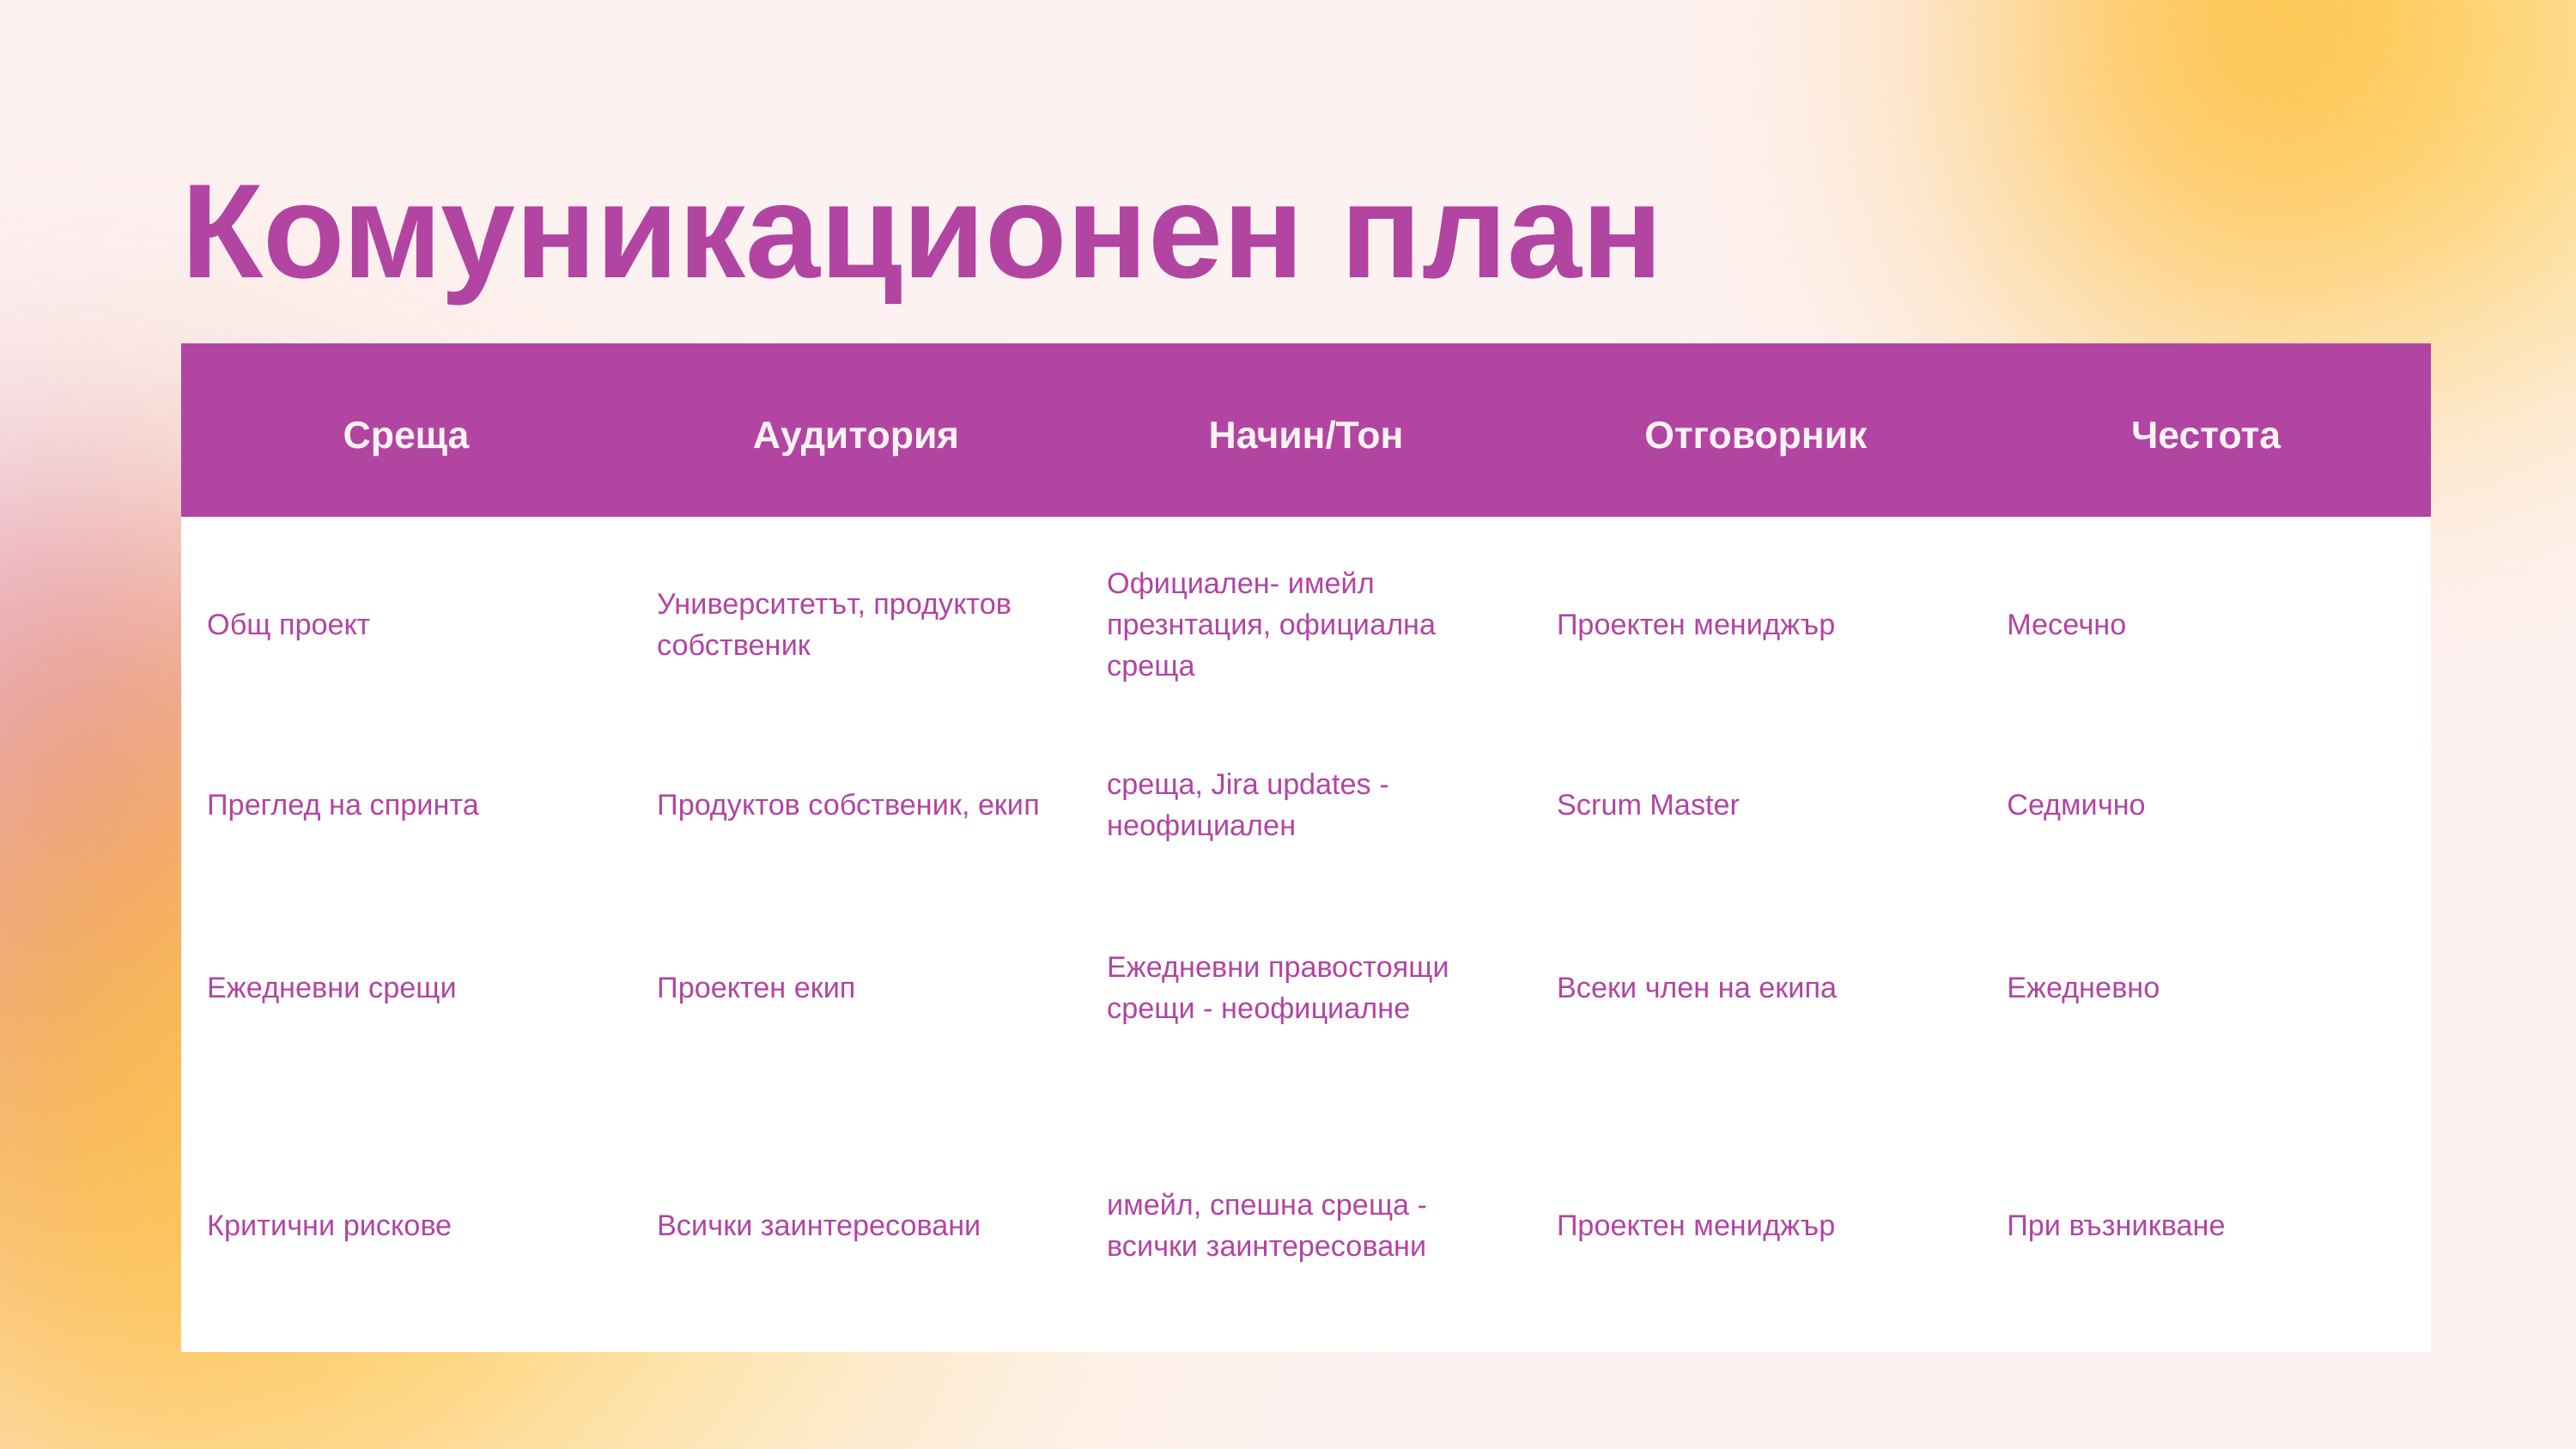

Комуникационен план

| Среща | Аудитория | Начин/Тон | Отговорник | Честота |
| --- | --- | --- | --- | --- |
| Общ проект | Университетът, продуктов собственик | Официален- имейл презнтация, официална среща | Проектен мениджър | Месечно |
| Преглед на спринта | Продуктов собственик, екип | среща, Jira updates - неофициален | Scrum Master | Седмично |
| Ежедневни срещи | Проектен екип | Ежедневни правостоящи срещи - неофициалне | Всеки член на екипа | Ежедневно |
| Критични рискове | Всички заинтересовани | имейл, спешна среща - всички заинтересовани | Проектен мениджър | При възникване |